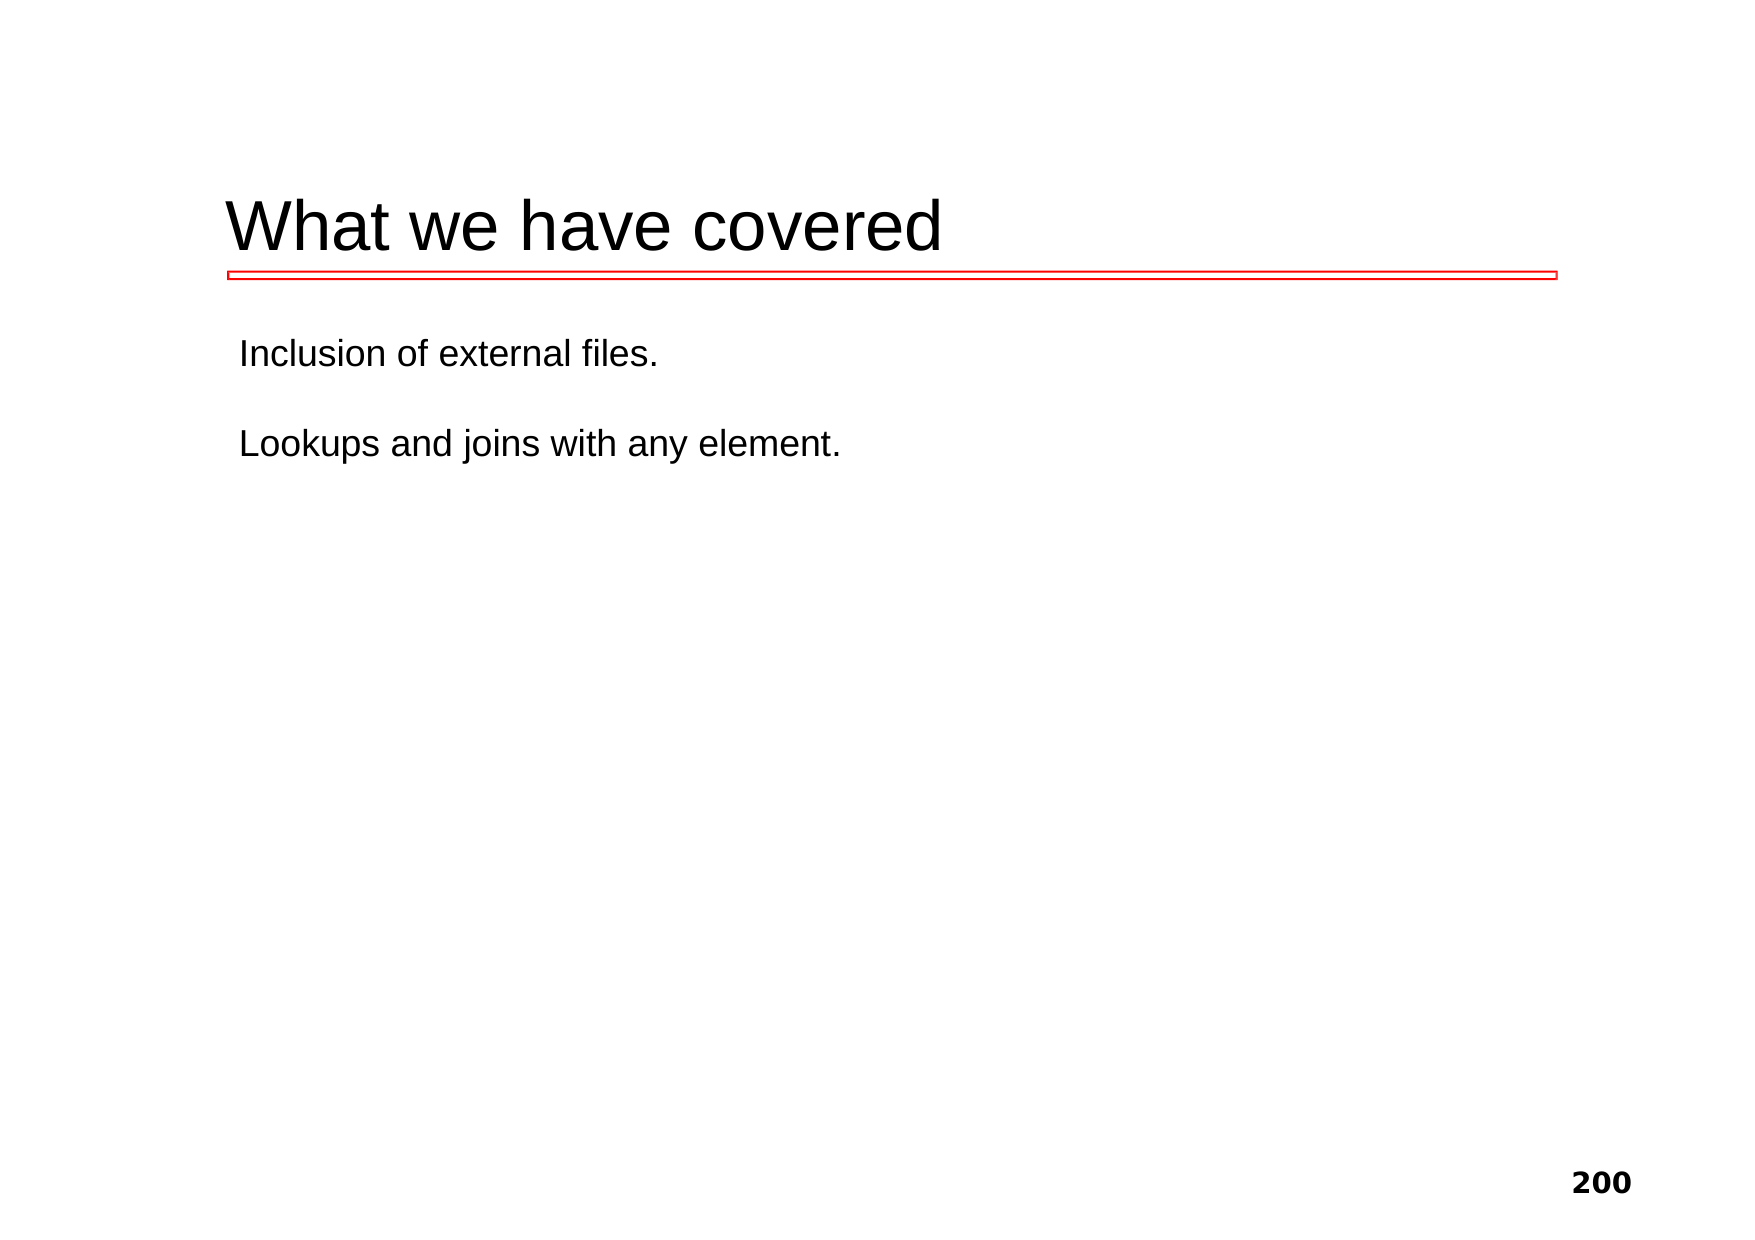

# What we have covered

Inclusion of external files.

Lookups and joins with any element.

200